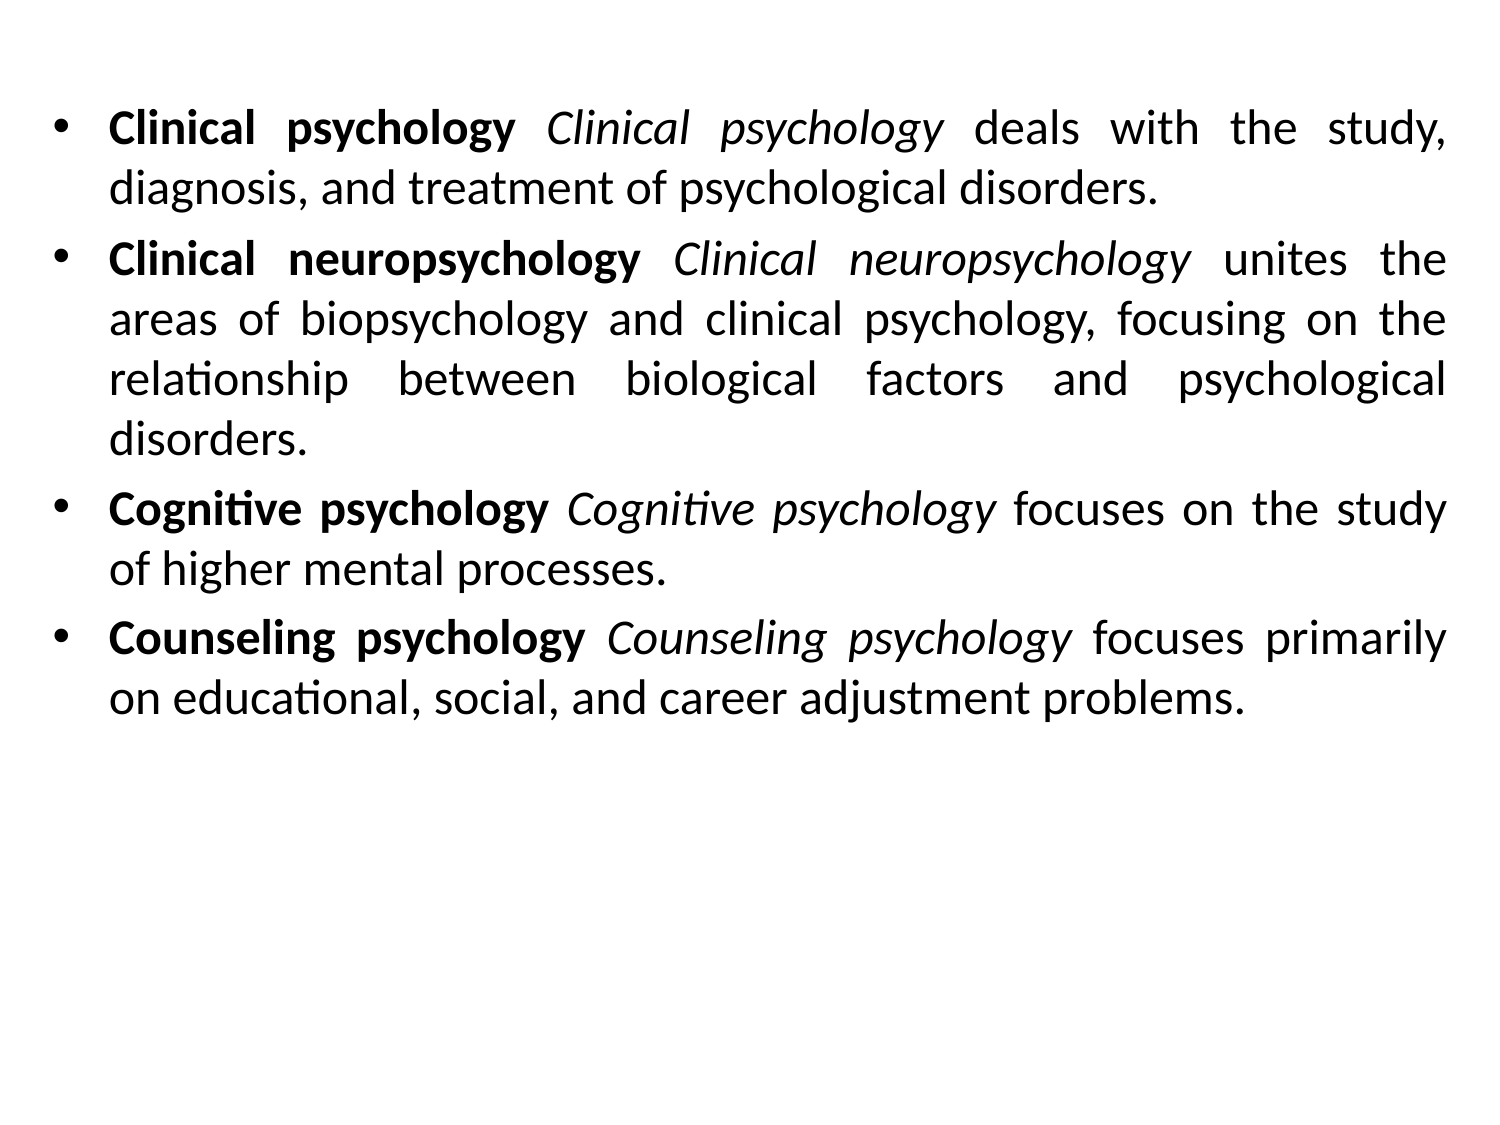

Clinical psychology Clinical psychology deals with the study, diagnosis, and treatment of psychological disorders.
Clinical neuropsychology Clinical neuropsychology unites the areas of biopsychology and clinical psychology, focusing on the relationship between biological factors and psychological disorders.
Cognitive psychology Cognitive psychology focuses on the study of higher mental processes.
Counseling psychology Counseling psychology focuses primarily on educational, social, and career adjustment problems.